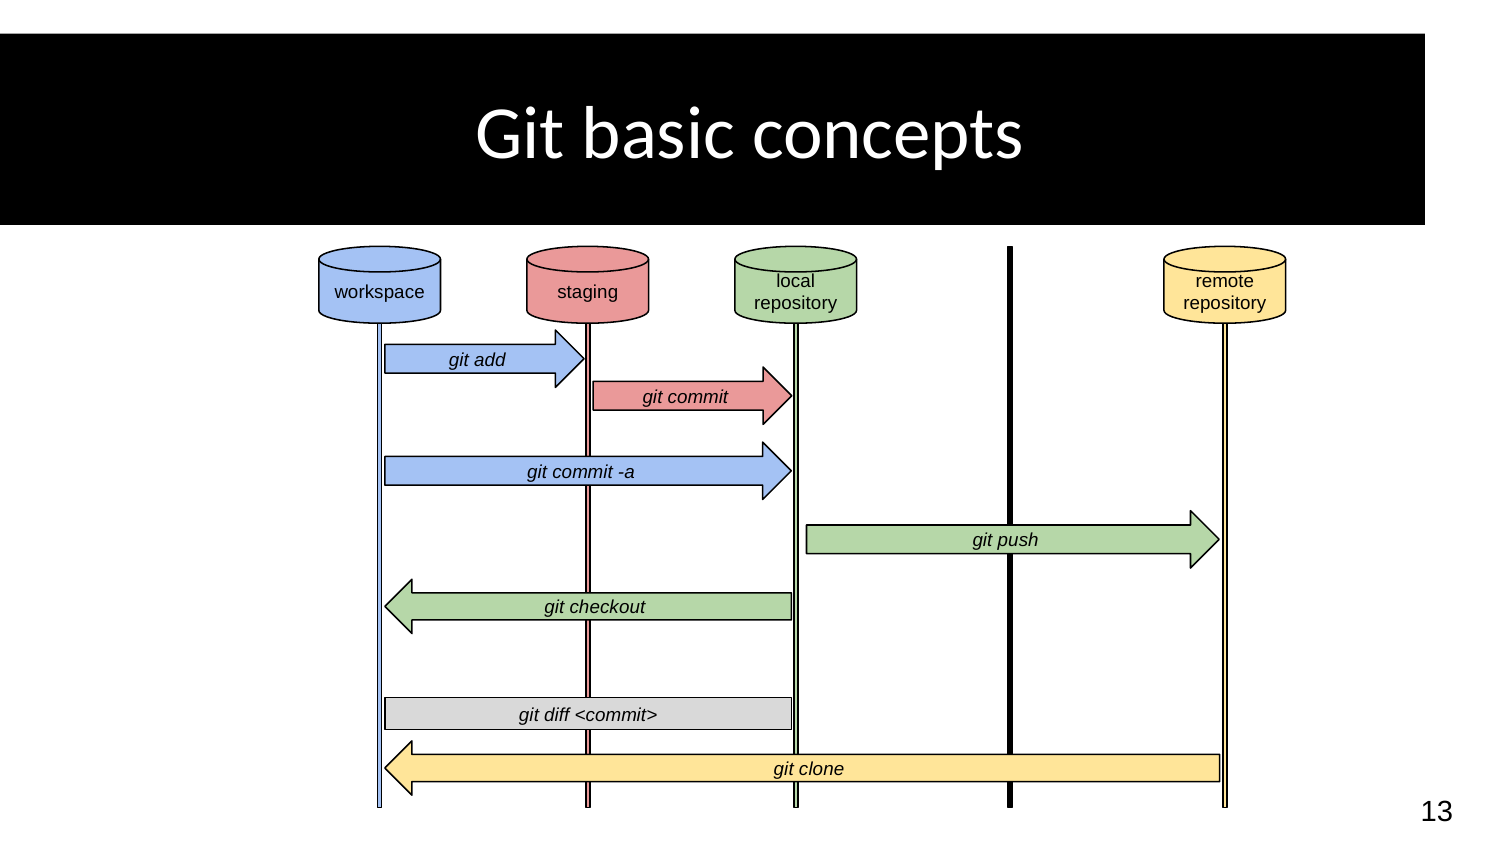

# Git basic concepts
workspace
staging
local repository

remote repository

git add
git commit
git commit -a
git push
git checkout
git diff <commit>
git clone